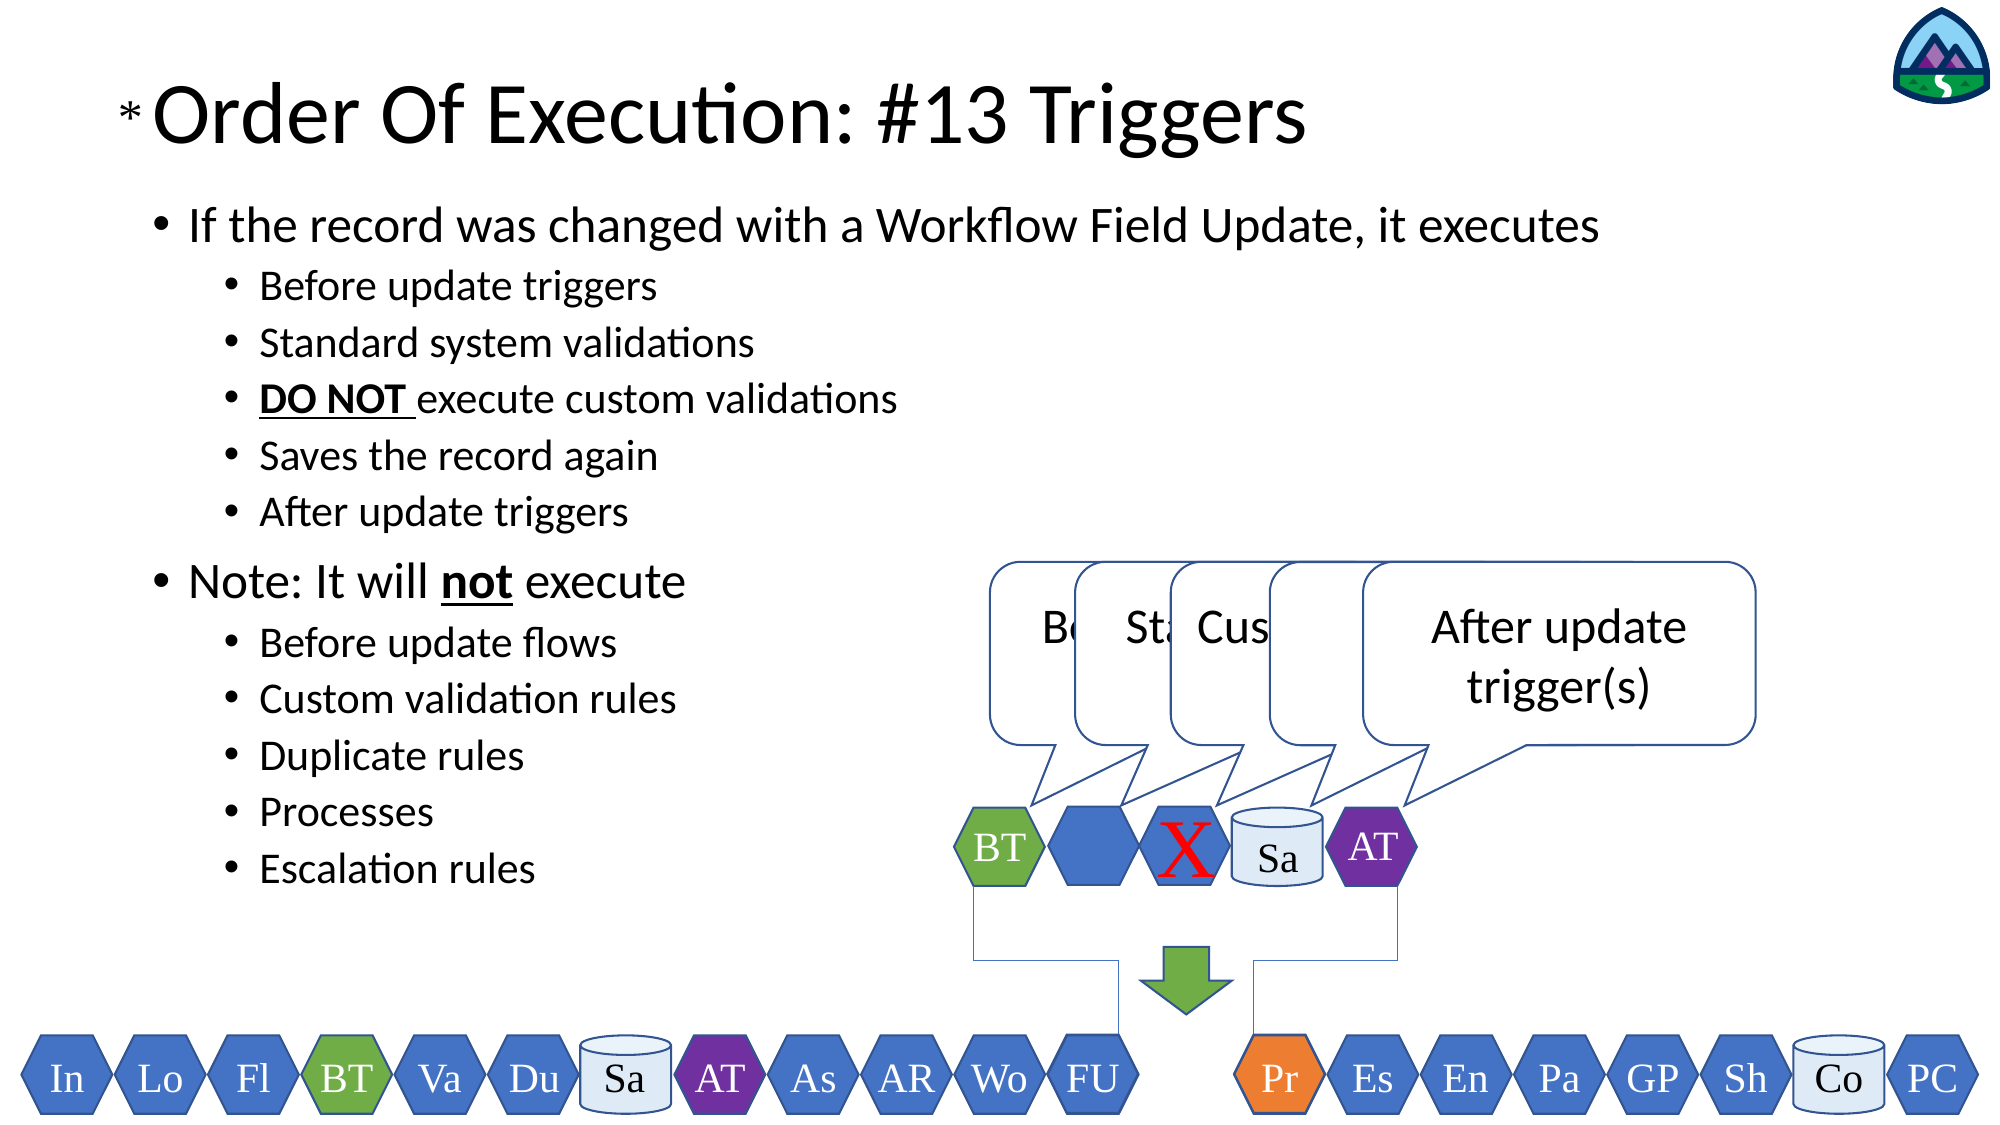

# Order Of Execution: #13 Triggers
*
If the record was changed with a Workflow Field Update, it executes
Before update triggers
Standard system validations
DO NOT execute custom validations
Saves the record again
After update triggers
Note: It will not execute
Before update flows
Custom validation rules
Duplicate rules
Processes
Escalation rules

Standard system validations
Custom validations are not run!
After update trigger(s)
Before update trigger(s)
Save, not commit
X

AT
BT
Sa